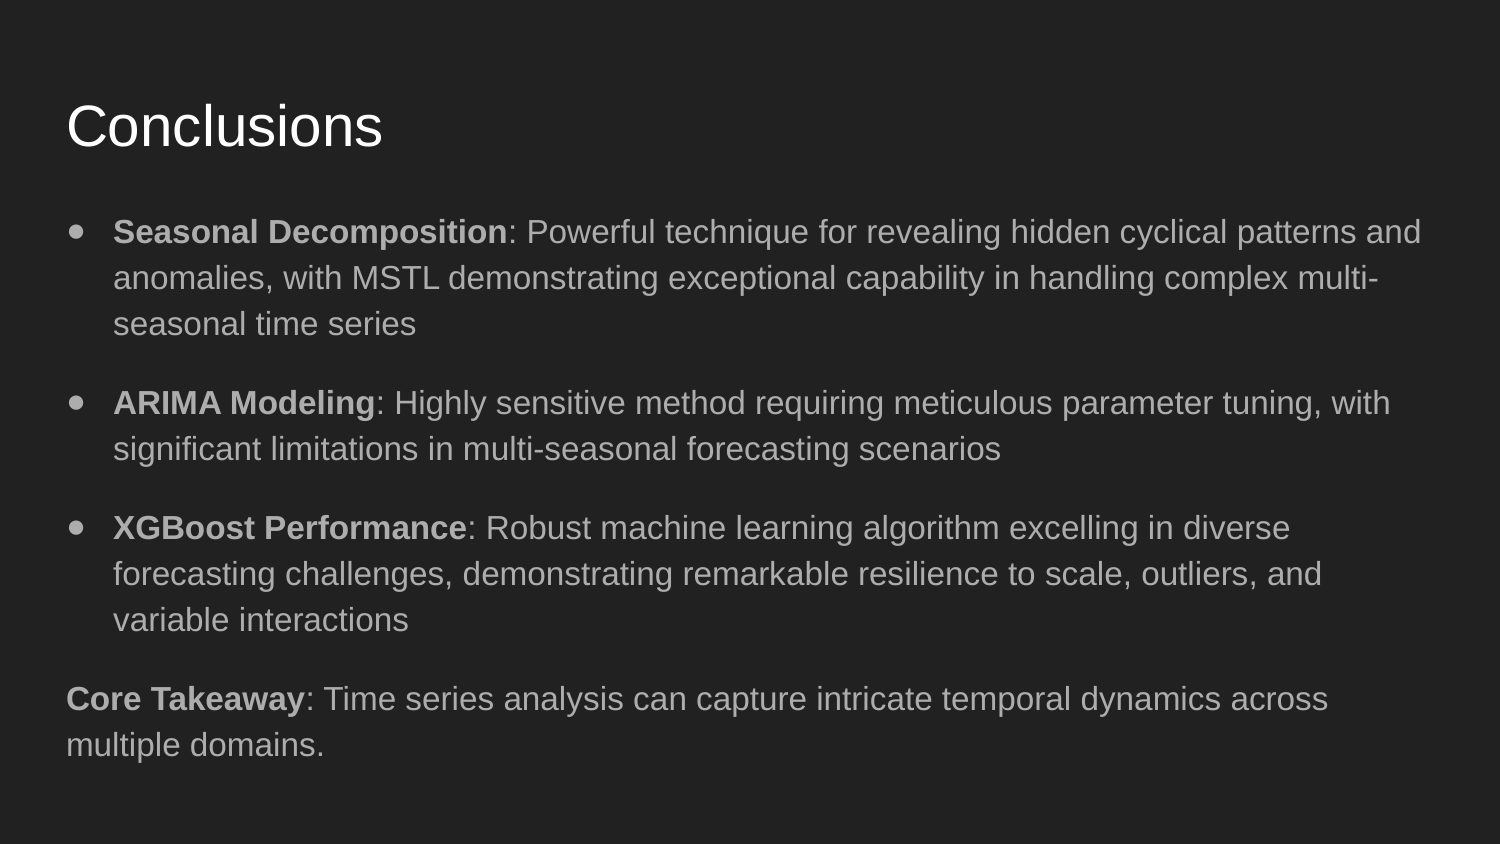

# Conclusions
Seasonal Decomposition: Powerful technique for revealing hidden cyclical patterns and anomalies, with MSTL demonstrating exceptional capability in handling complex multi-seasonal time series
ARIMA Modeling: Highly sensitive method requiring meticulous parameter tuning, with significant limitations in multi-seasonal forecasting scenarios
XGBoost Performance: Robust machine learning algorithm excelling in diverse forecasting challenges, demonstrating remarkable resilience to scale, outliers, and variable interactions
Core Takeaway: Time series analysis can capture intricate temporal dynamics across multiple domains.